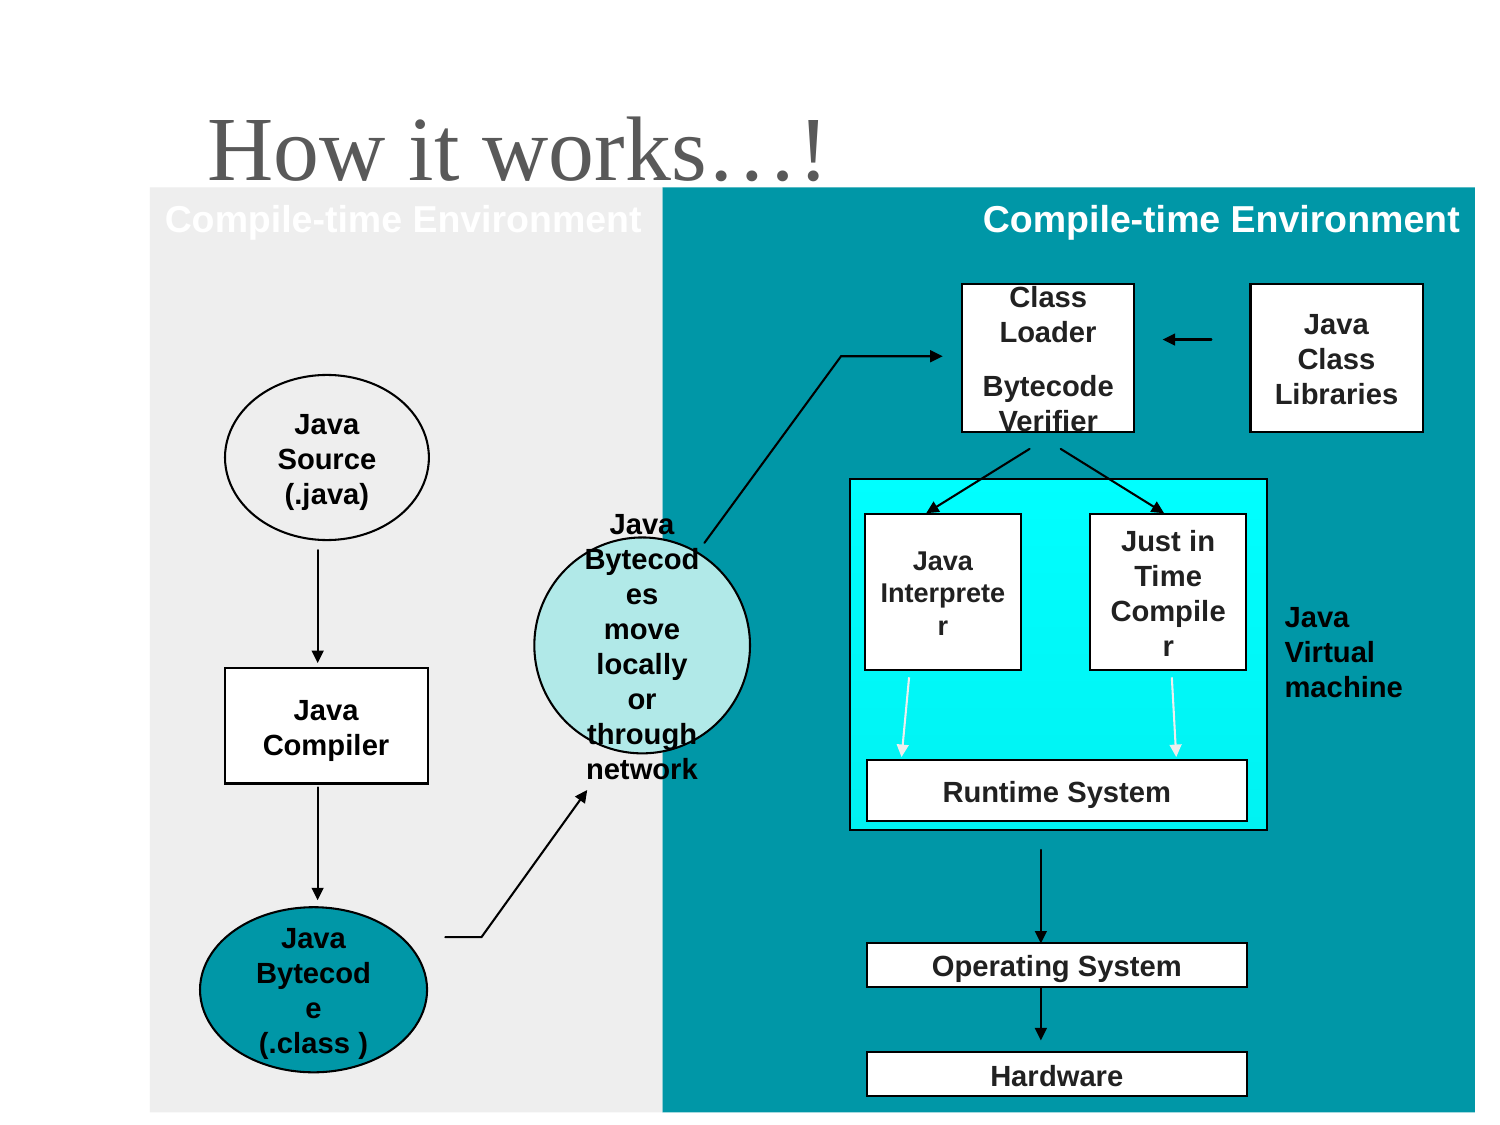

# How it works…!
Compile-time Environment
Compile-time Environment
Class Loader
Bytecode
Verifier
Java Class
Libraries

Java
Source
(.java)

Java
Interpreter
Just in Time
Compiler
Java
Bytecodes
move locally
or through
network

Java
Virtual
machine
Java
Compiler
Runtime System

Java
Bytecode
(.class )
Operating System

Hardware